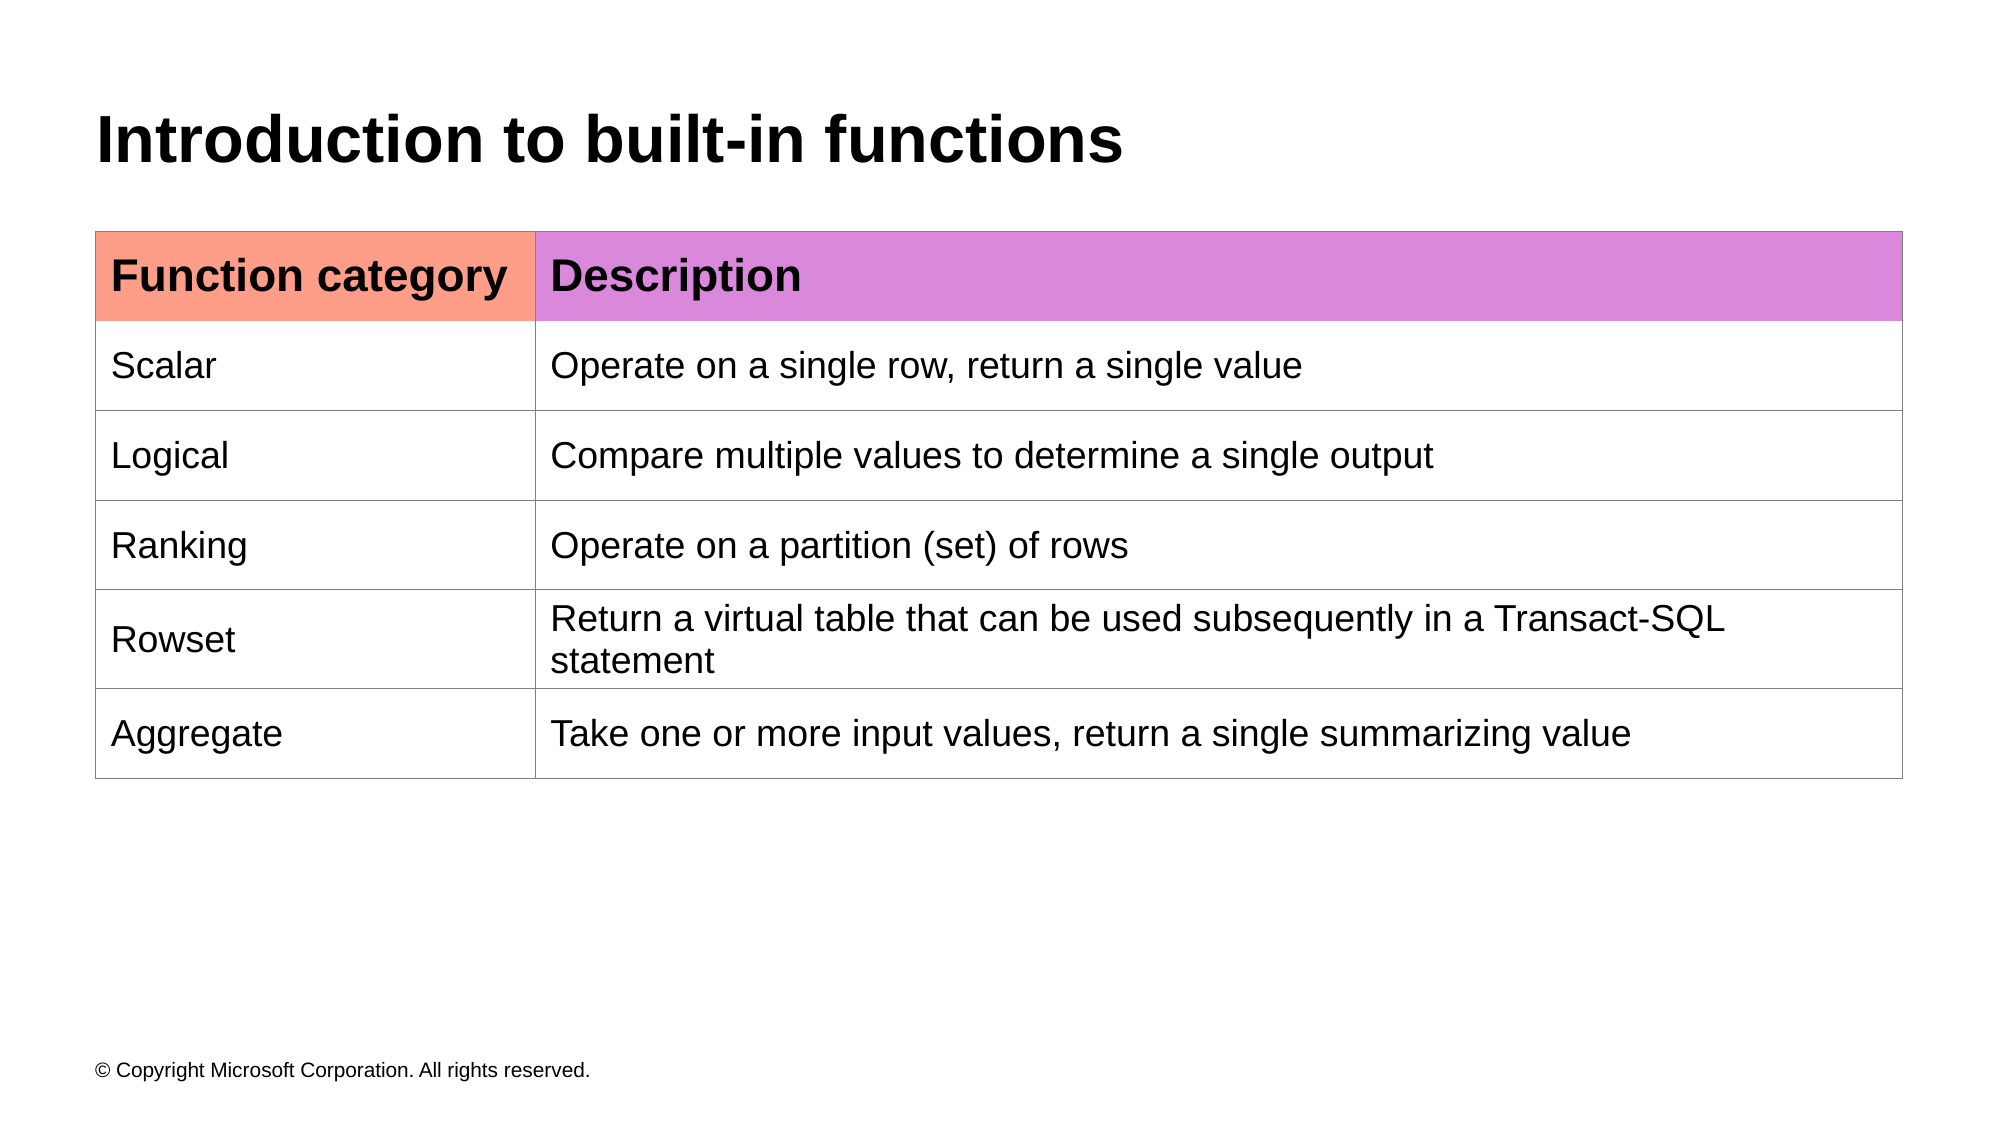

# Introduction to built-in functions
| Function category | Description |
| --- | --- |
| Scalar | Operate on a single row, return a single value |
| Logical | Compare multiple values to determine a single output |
| Ranking | Operate on a partition (set) of rows |
| Rowset | Return a virtual table that can be used subsequently in a Transact-SQL statement |
| Aggregate | Take one or more input values, return a single summarizing value |